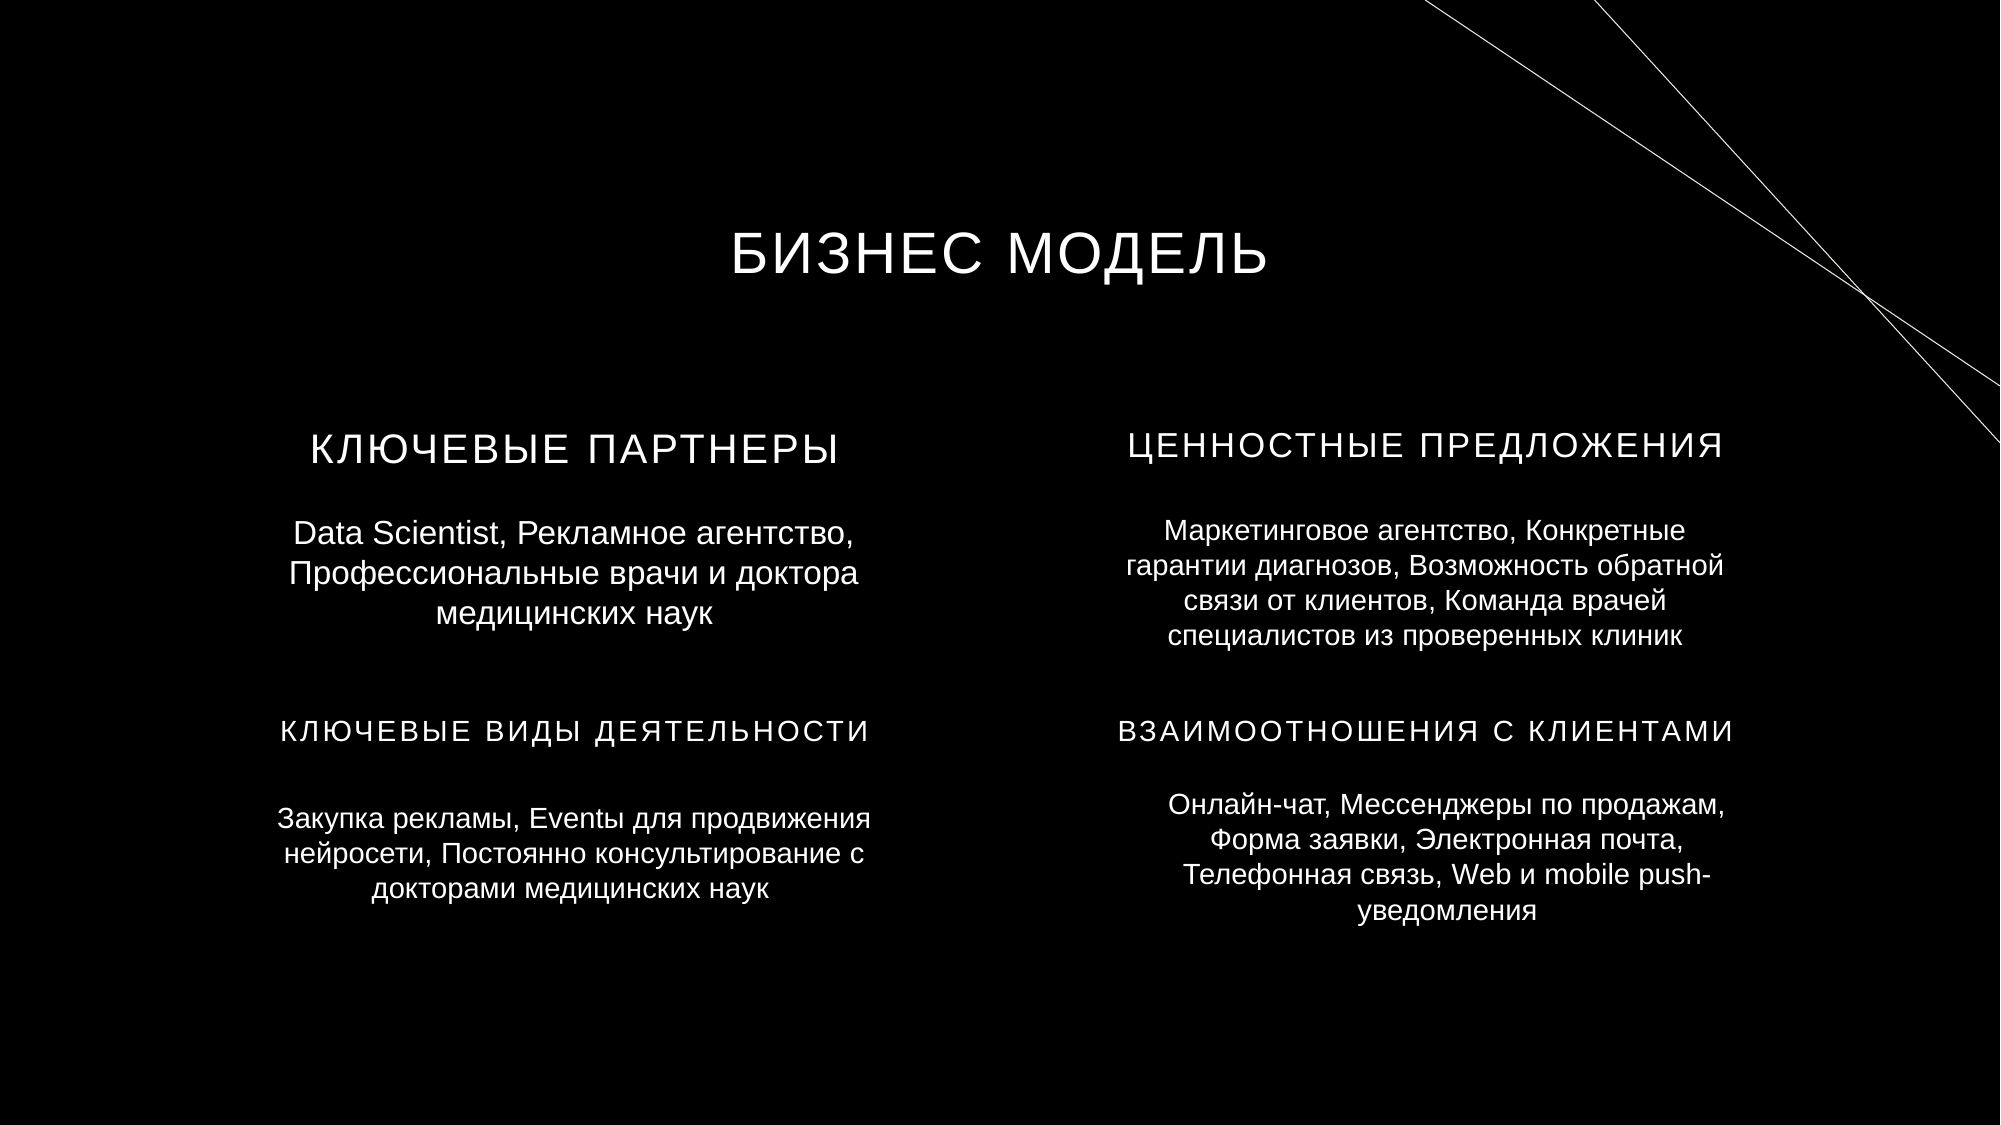

# БИЗНЕС МОДЕЛЬ
КЛЮЧЕВЫЕ ПАРТНЕРЫ
ЦЕННОСТНЫЕ ПРЕДЛОЖЕНИЯ
Data Scientist, Рекламное агентство, Профессиональные врачи и доктора медицинских наук

Маркетинговое агентство, Конкретные гарантии диагнозов, Возможность обратной связи от клиентов, Команда врачей специалистов из проверенных клиник
КЛЮЧЕВЫЕ ВИДЫ ДЕЯТЕЛЬНОСТИ

ВЗАИМООТНОШЕНИЯ С КЛИЕНТАМИ
Онлайн-чат, Мессенджеры по продажам, Форма заявки, Электронная почта, Телефонная связь, Web и mobile push-уведомления
Закупка рекламы, Eventы для продвижения нейросети, Постоянно консультирование с докторами медицинских наук